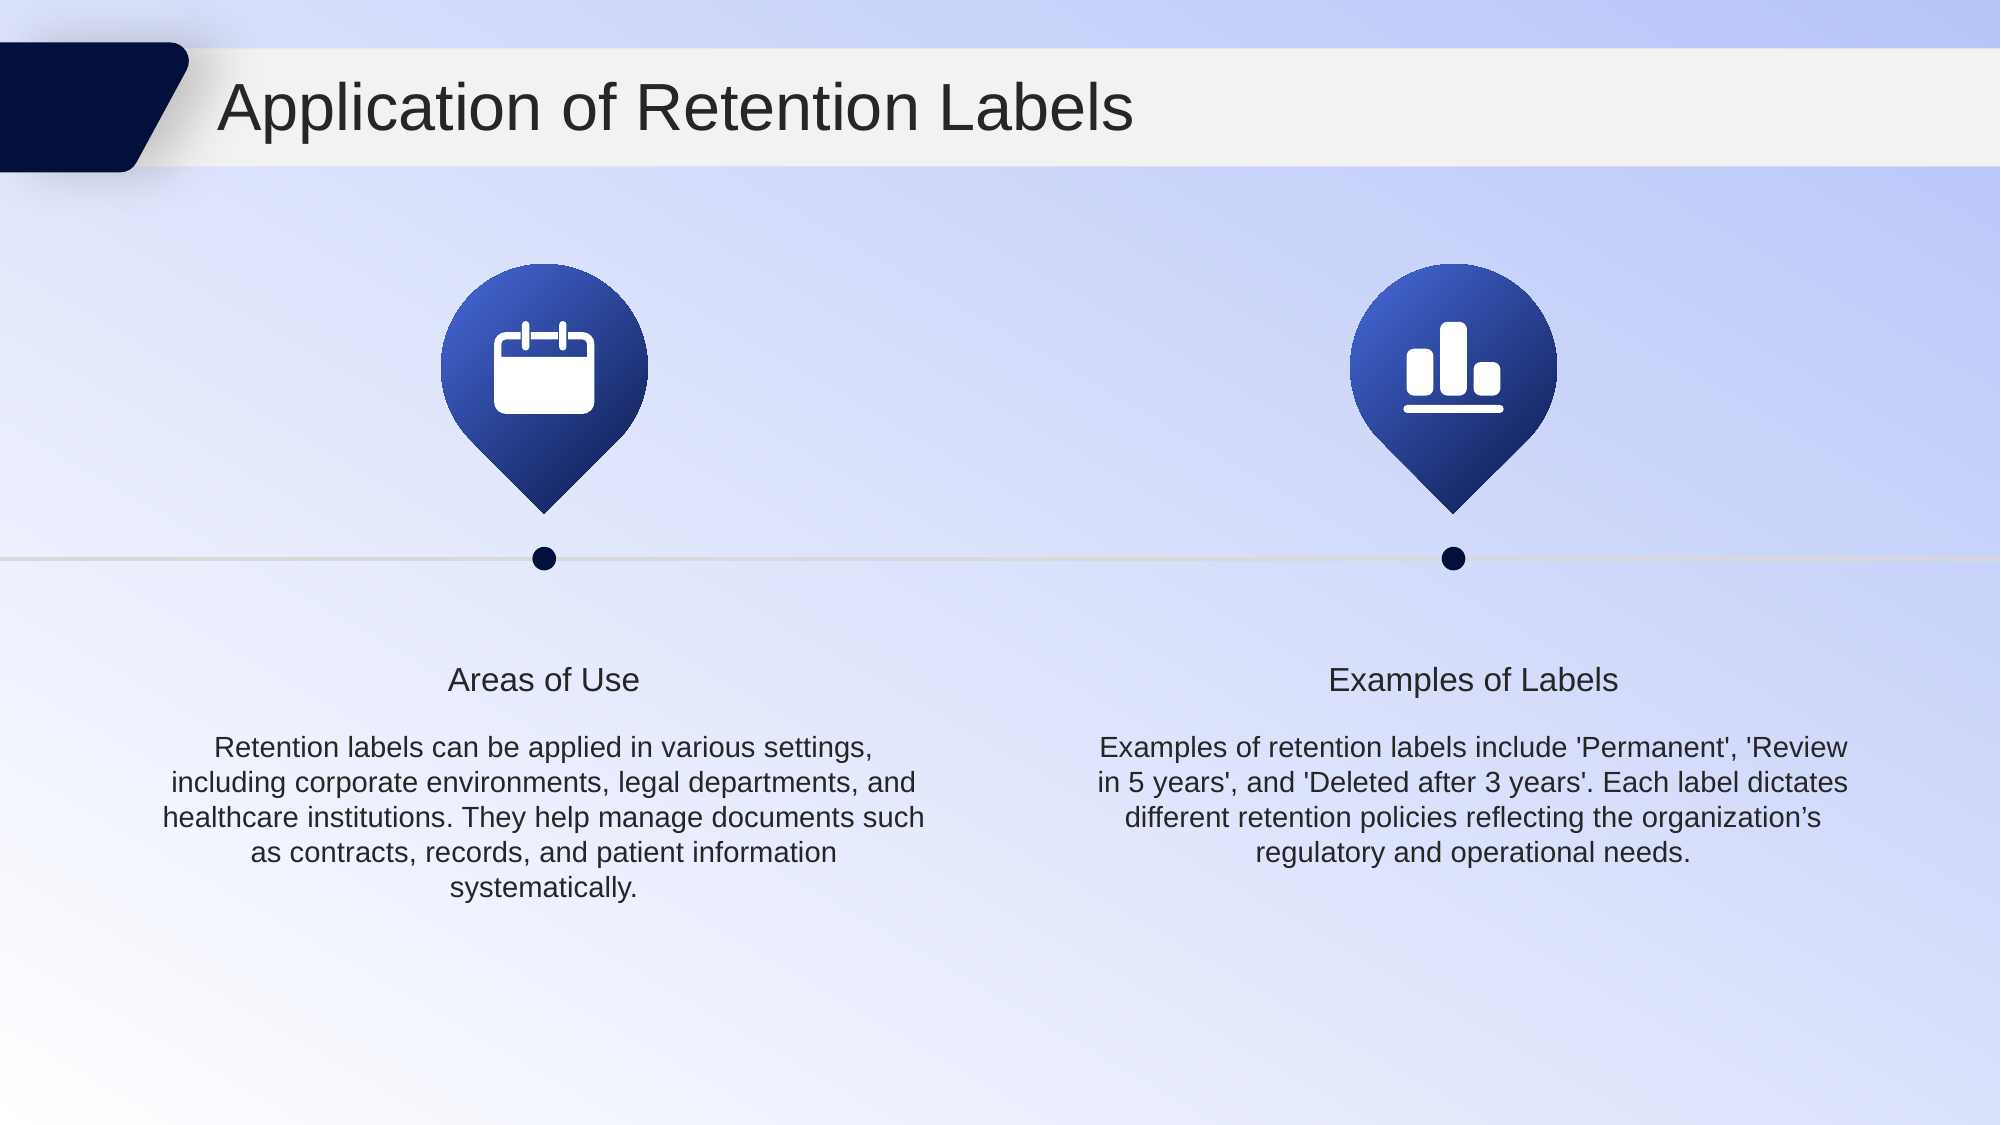

Application of Retention Labels

Areas of Use
Examples of Labels
Retention labels can be applied in various settings, including corporate environments, legal departments, and healthcare institutions. They help manage documents such as contracts, records, and patient information systematically.
Examples of retention labels include 'Permanent', 'Review in 5 years', and 'Deleted after 3 years'. Each label dictates different retention policies reflecting the organization’s regulatory and operational needs.